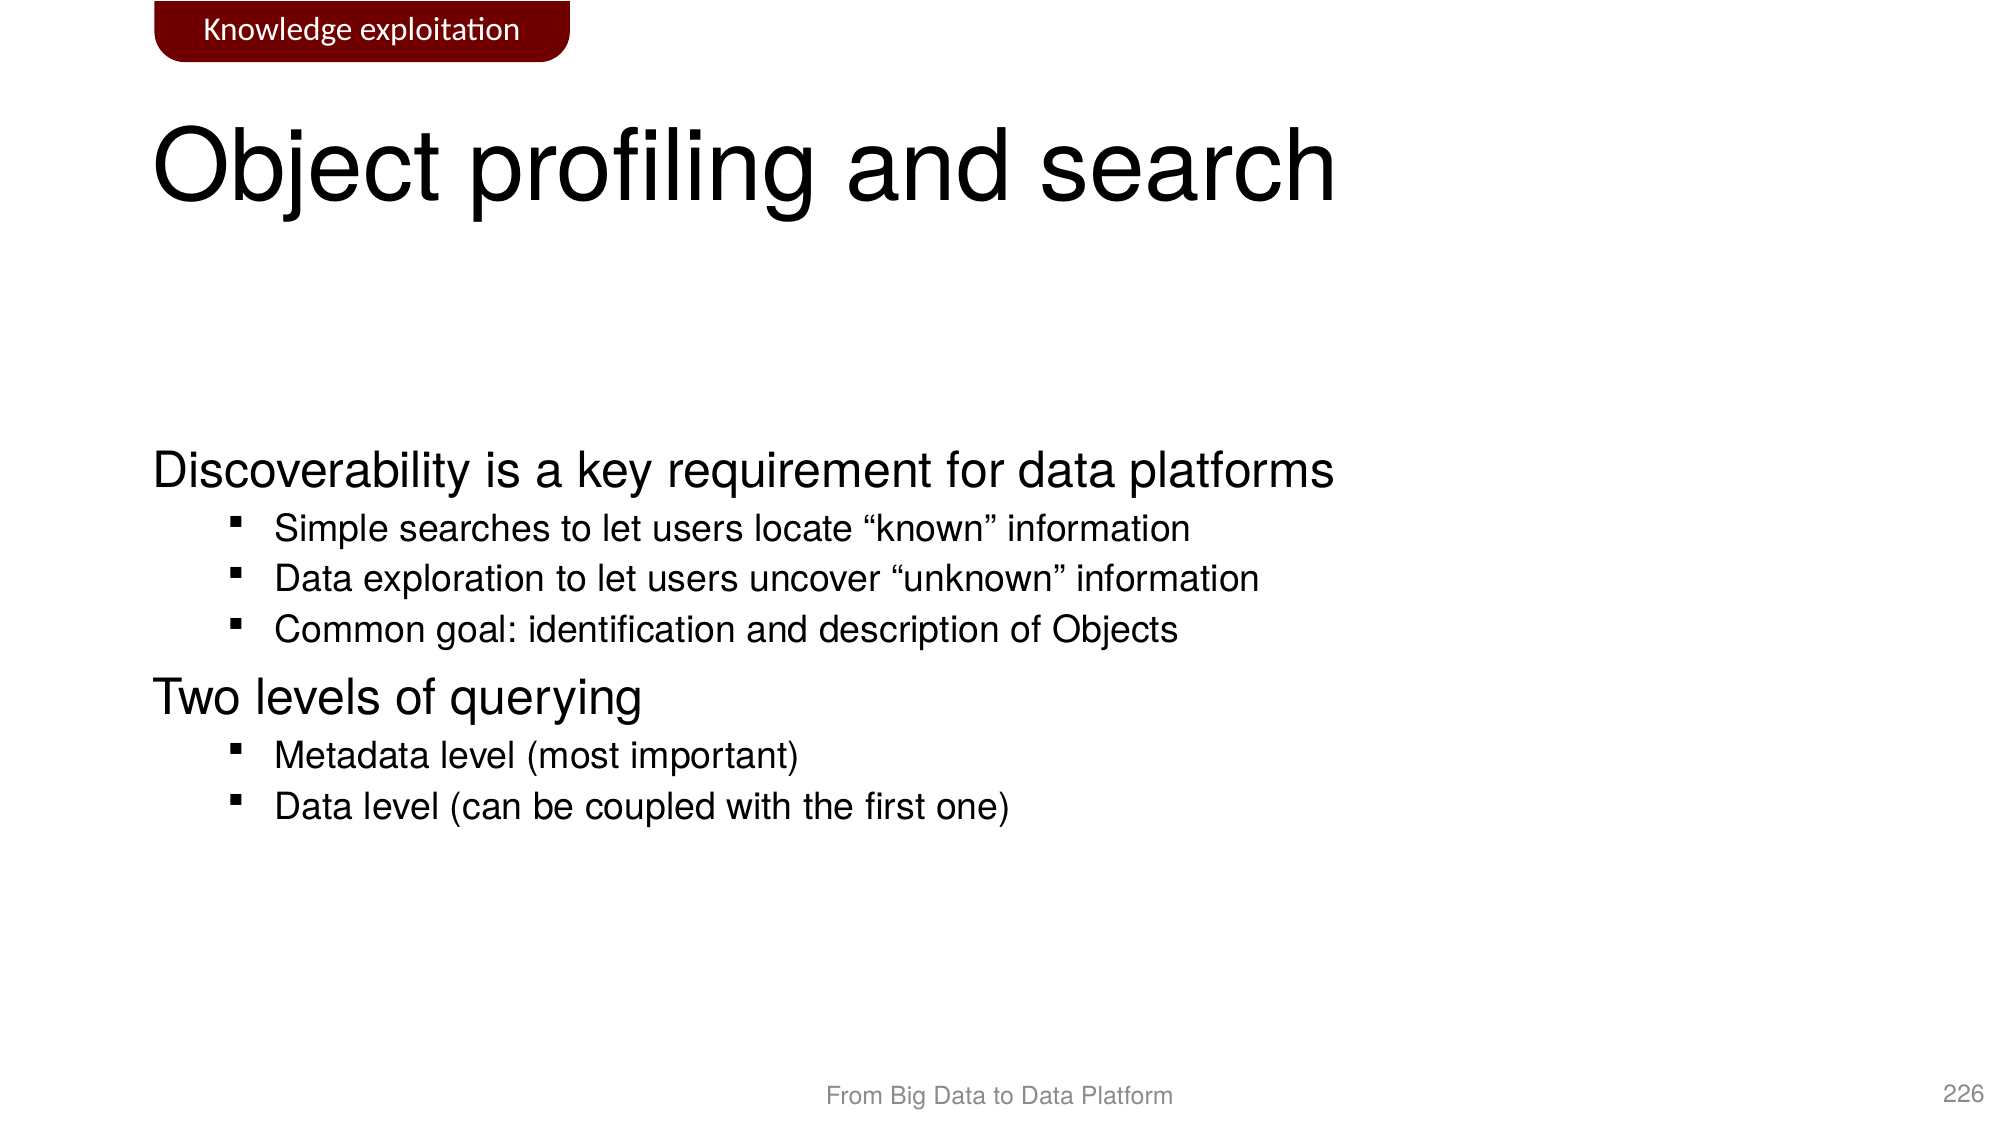

Knowledge exploitation
# Object profiling and search
Discoverability is a key requirement for data platforms
Simple searches to let users locate “known” information
Data exploration to let users uncover “unknown” information
Common goal: identification and description of Objects
Two levels of querying
Metadata level (most important)
Data level (can be coupled with the first one)

226